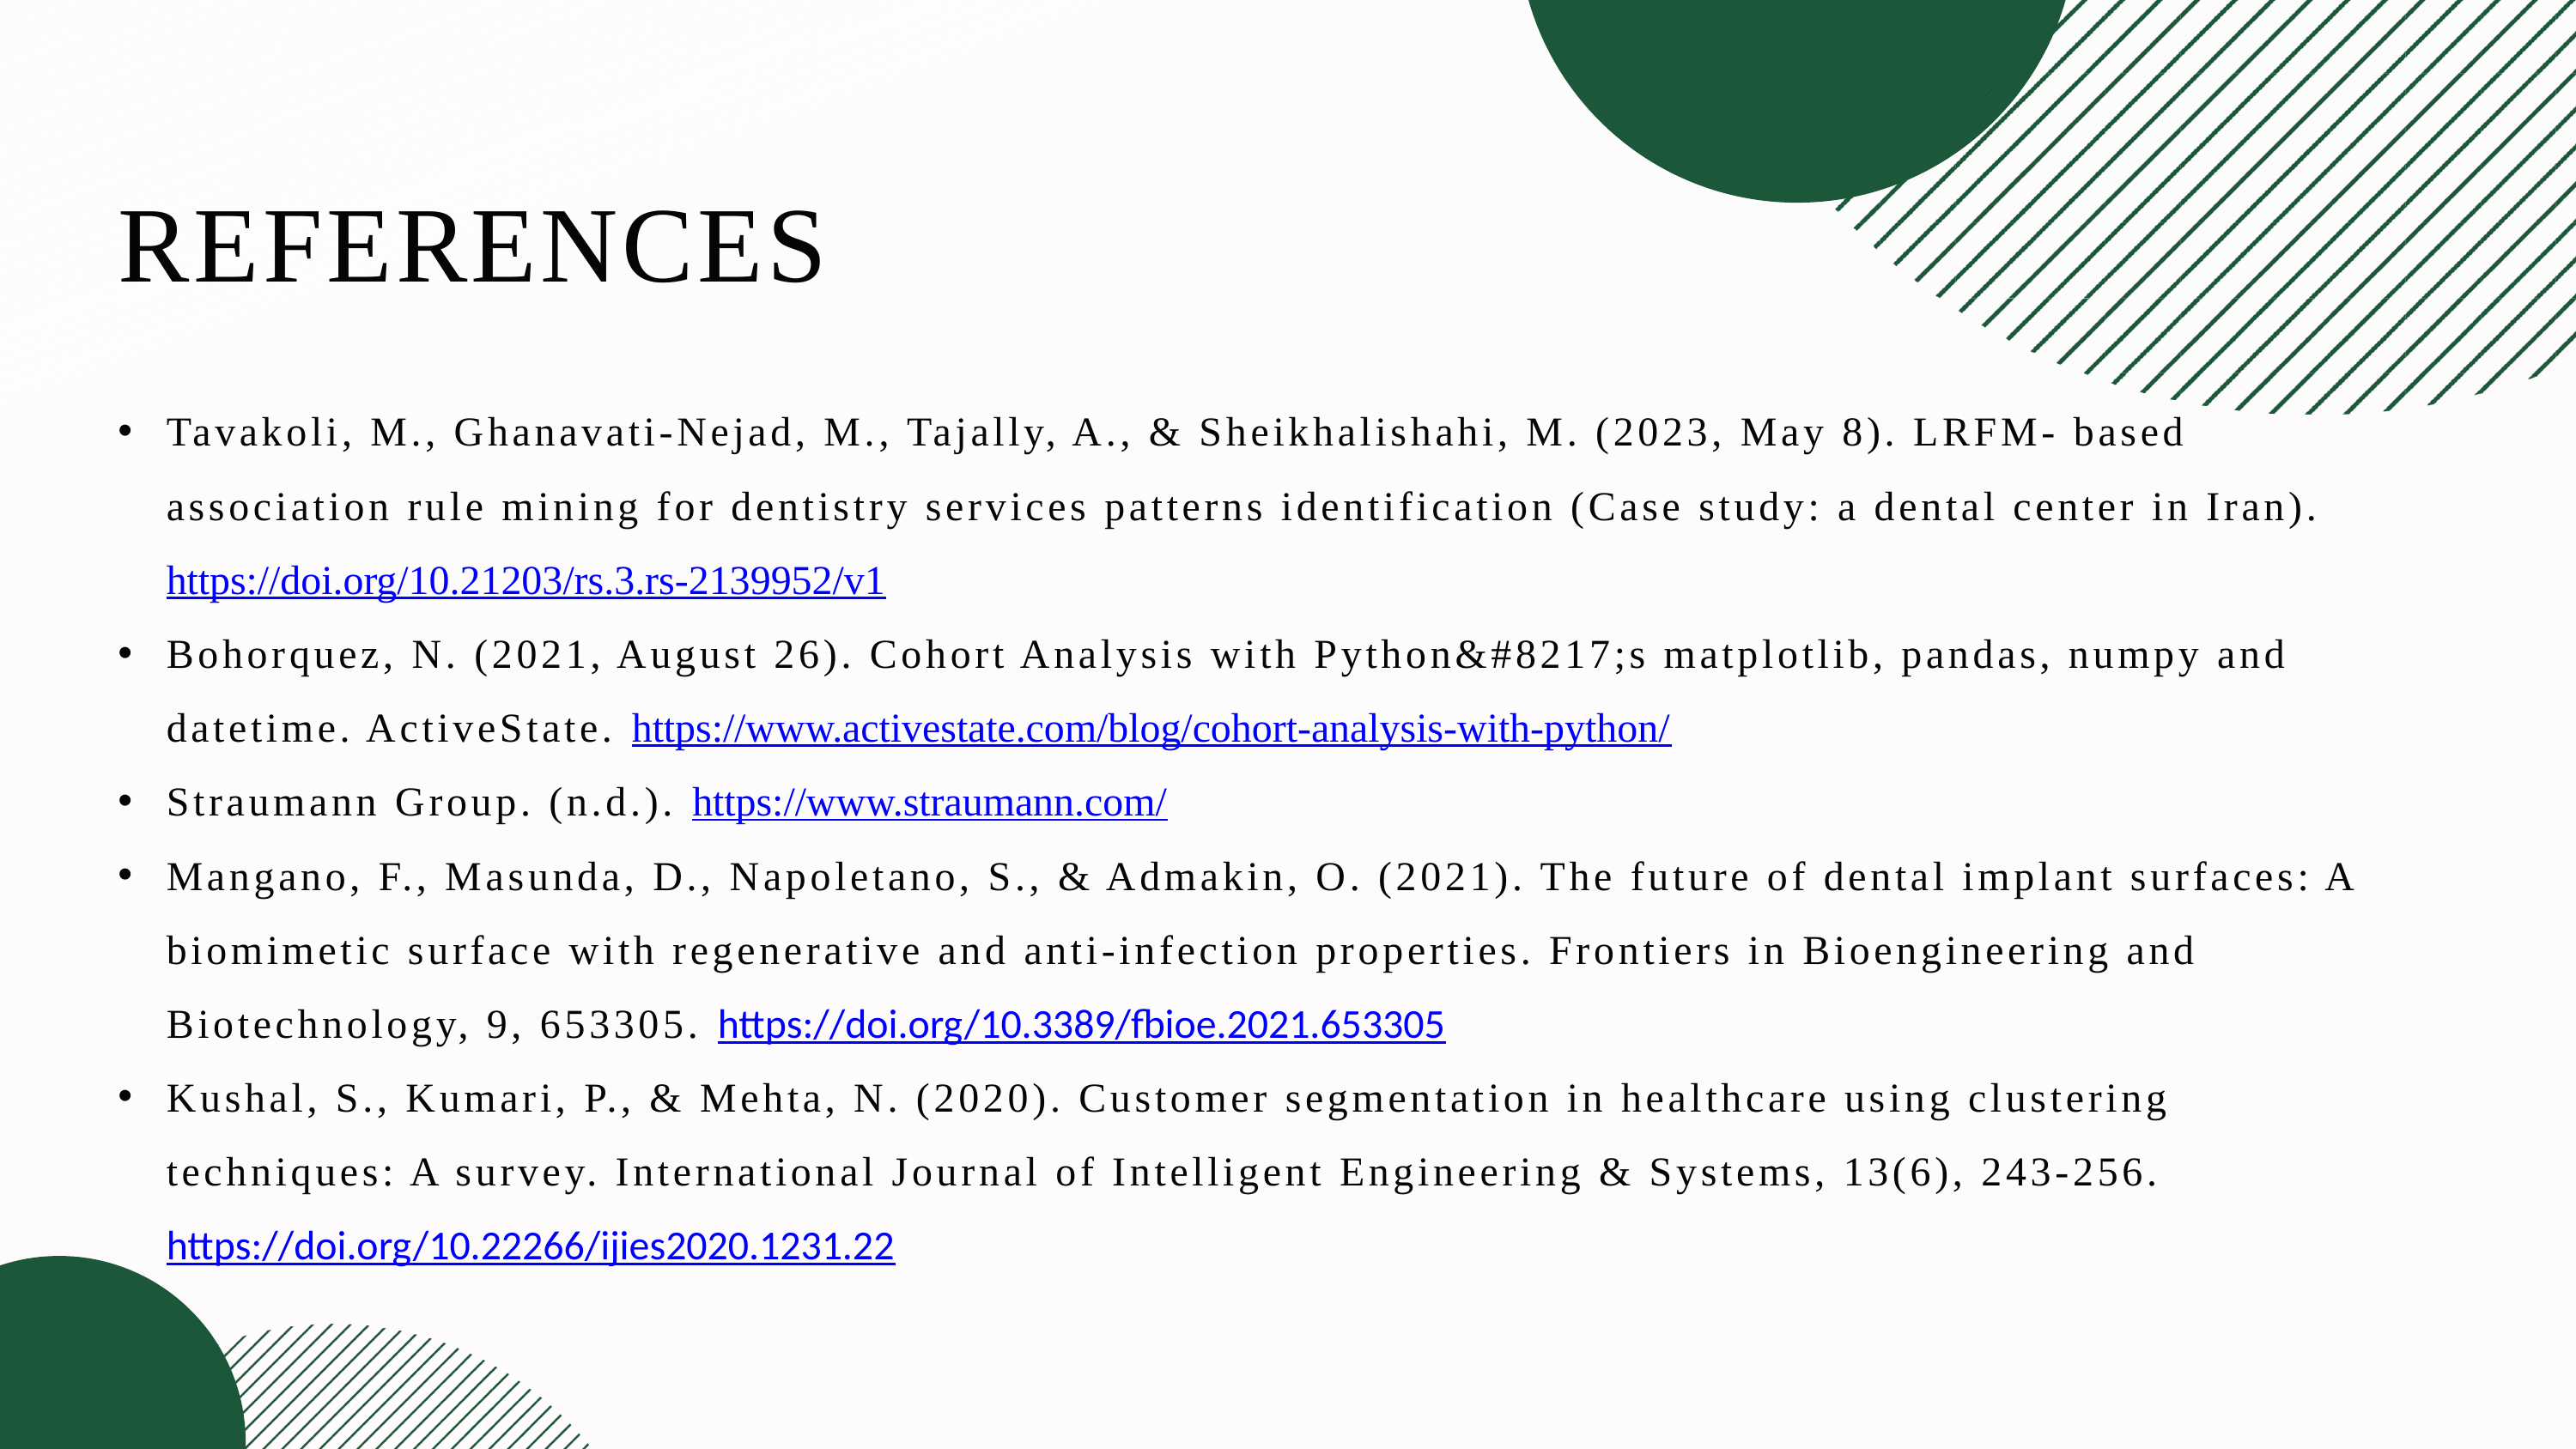

REFERENCES
Tavakoli, M., Ghanavati-Nejad, M., Tajally, A., & Sheikhalishahi, M. (2023, May 8). LRFM- based association rule mining for dentistry services patterns identification (Case study: a dental center in Iran). https://doi.org/10.21203/rs.3.rs-2139952/v1
Bohorquez, N. (2021, August 26). Cohort Analysis with Python&#8217;s matplotlib, pandas, numpy and datetime. ActiveState. https://www.activestate.com/blog/cohort-analysis-with-python/
Straumann Group. (n.d.). https://www.straumann.com/
Mangano, F., Masunda, D., Napoletano, S., & Admakin, O. (2021). The future of dental implant surfaces: A biomimetic surface with regenerative and anti-infection properties. Frontiers in Bioengineering and Biotechnology, 9, 653305. https://doi.org/10.3389/fbioe.2021.653305
Kushal, S., Kumari, P., & Mehta, N. (2020). Customer segmentation in healthcare using clustering techniques: A survey. International Journal of Intelligent Engineering & Systems, 13(6), 243-256. https://doi.org/10.22266/ijies2020.1231.22